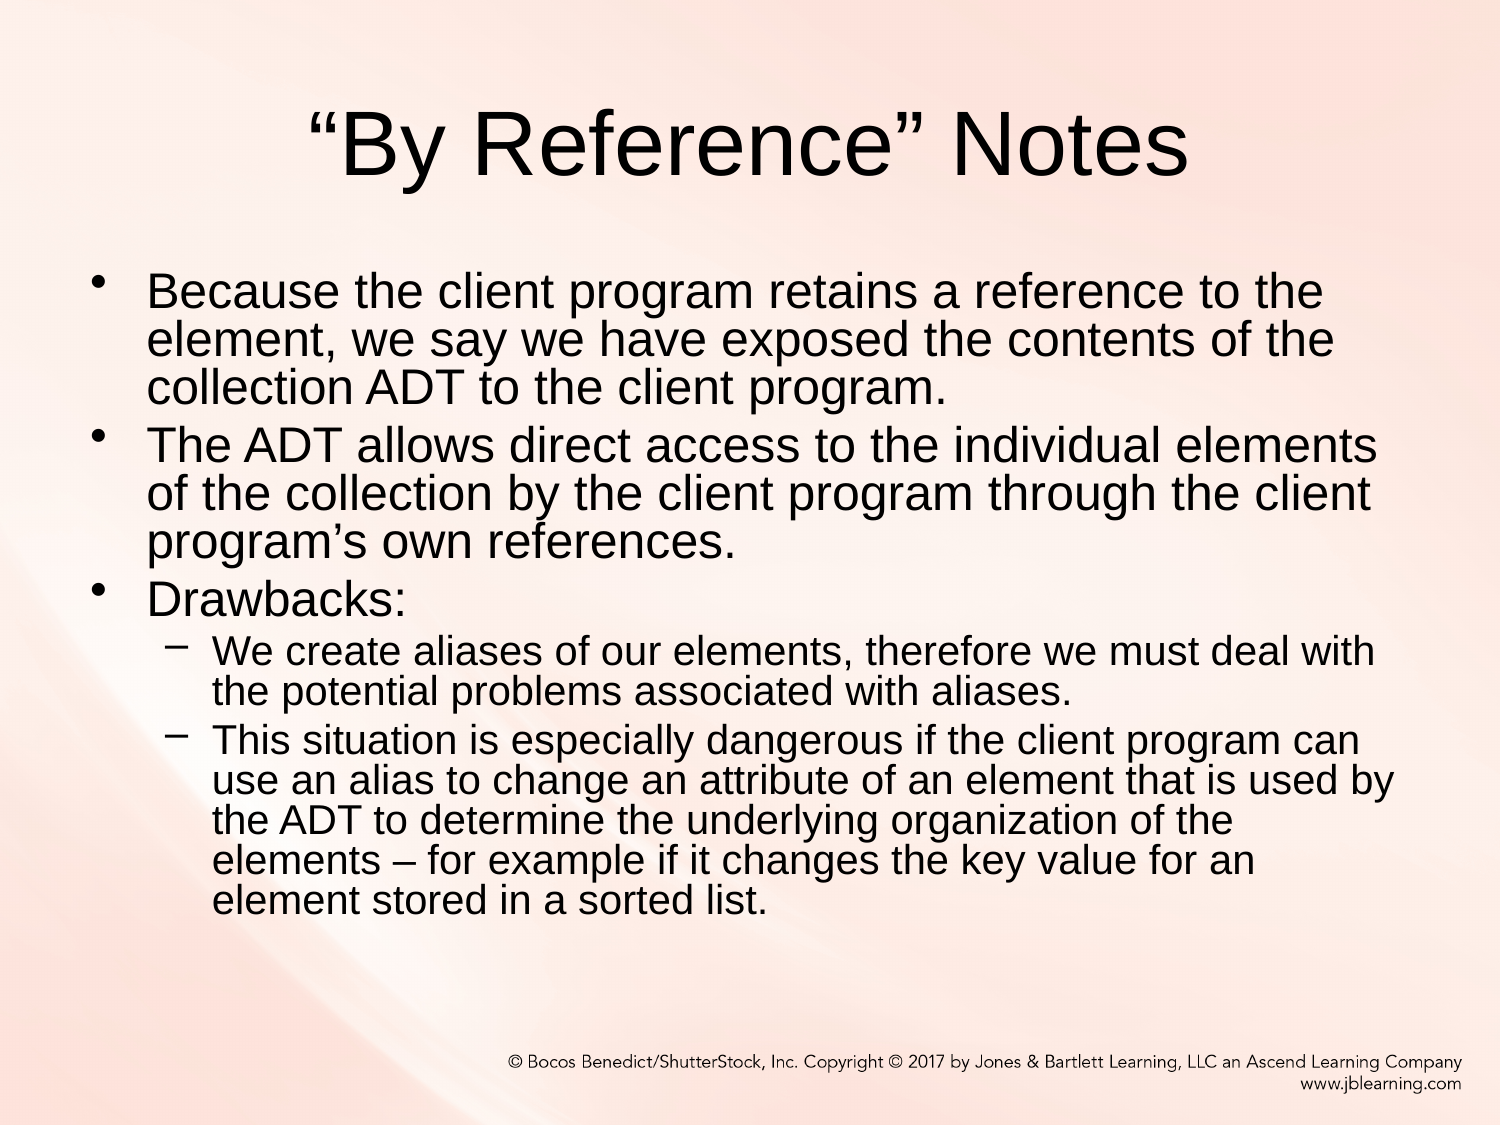

# “By Reference” Notes
Because the client program retains a reference to the element, we say we have exposed the contents of the collection ADT to the client program.
The ADT allows direct access to the individual elements of the collection by the client program through the client program’s own references.
Drawbacks:
We create aliases of our elements, therefore we must deal with the potential problems associated with aliases.
This situation is especially dangerous if the client program can use an alias to change an attribute of an element that is used by the ADT to determine the underlying organization of the elements – for example if it changes the key value for an element stored in a sorted list.